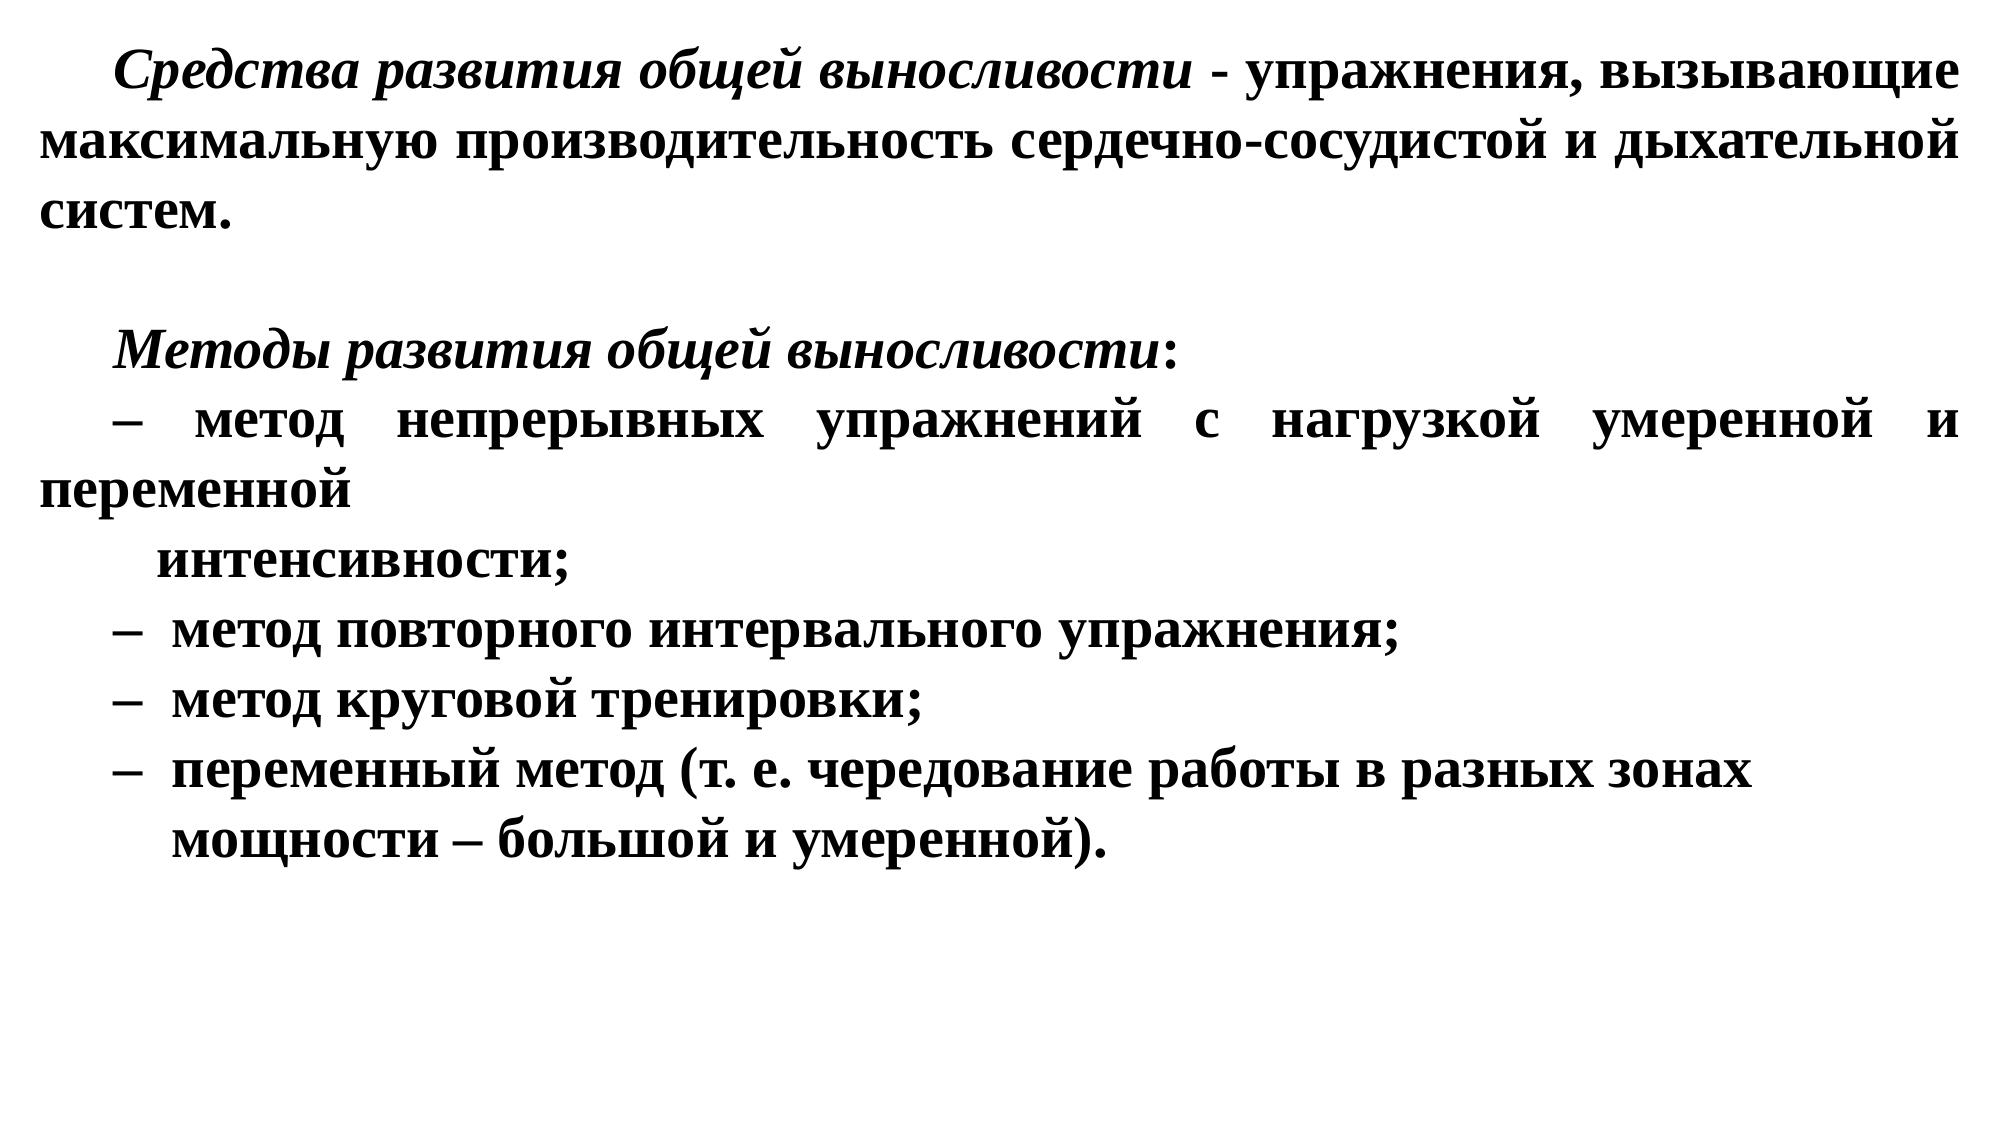

Средства развития общей выносливости - упражнения, вызывающие максимальную производительность сердечно-сосудистой и дыхательной систем.

Методы развития общей выносливости:
– метод непрерывных упражнений с нагрузкой умеренной и переменной
   интенсивности;
–  метод повторного интервального упражнения;
–  метод круговой тренировки;
–  переменный метод (т. е. чередование работы в разных зонах
    мощности – большой и умеренной).